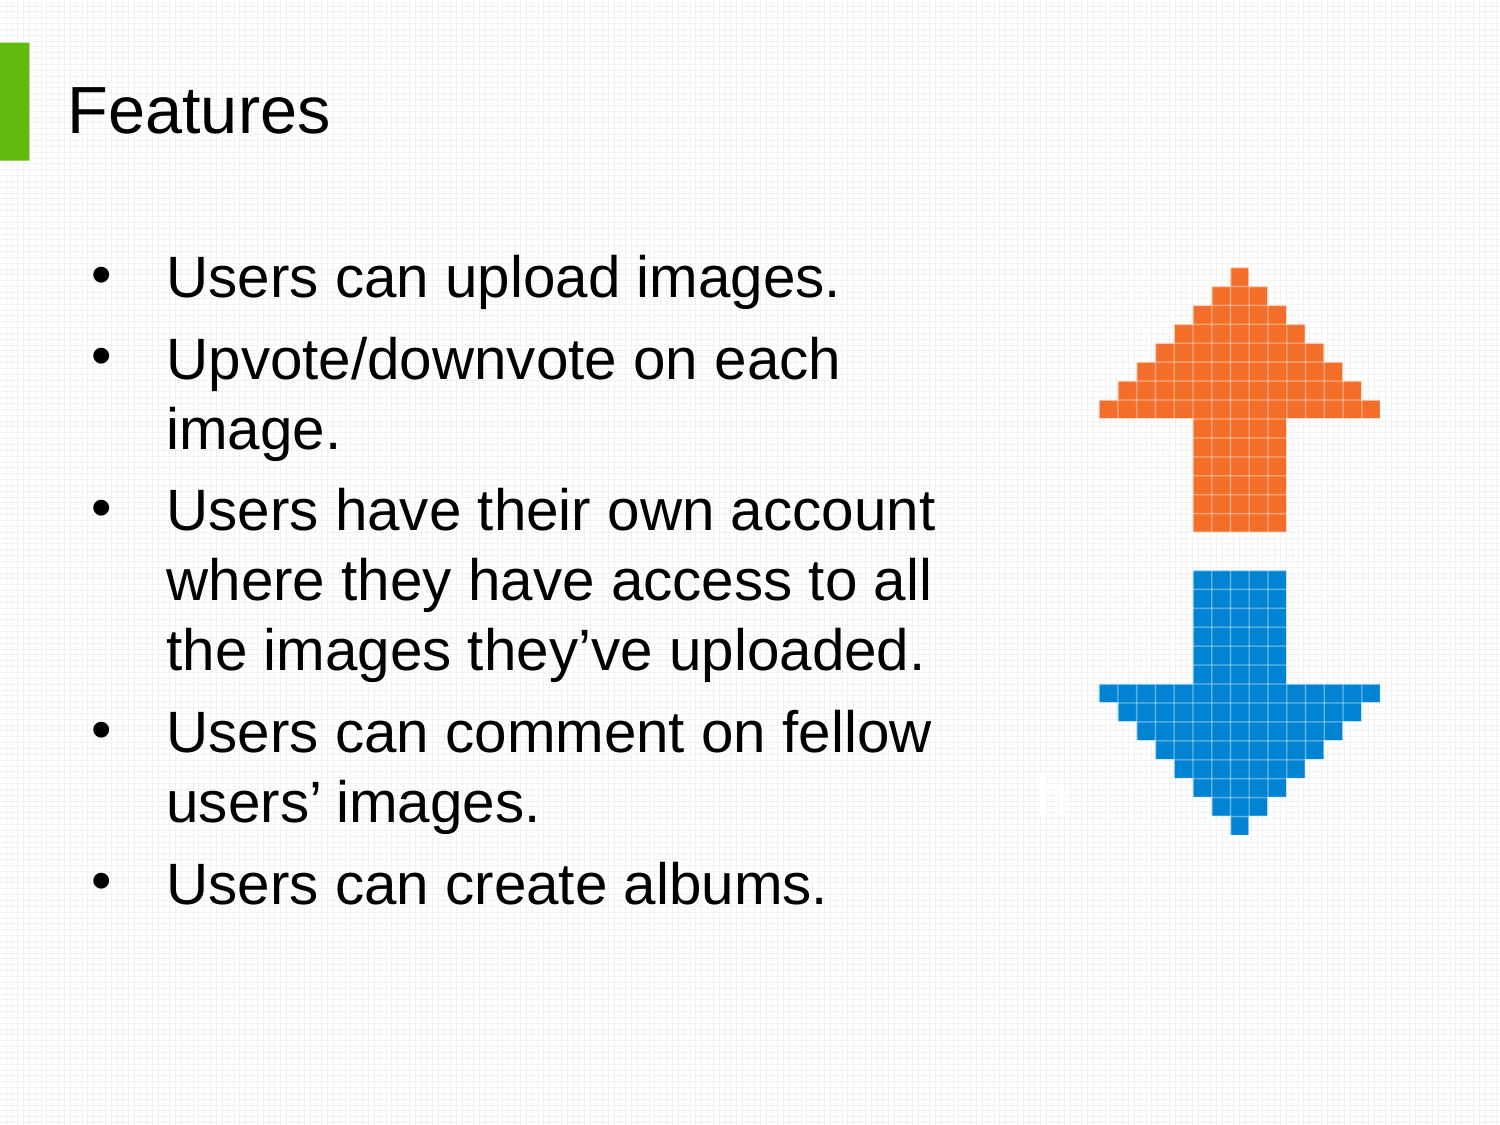

# Features
Users can upload images.
Upvote/downvote on each image.
Users have their own account where they have access to all the images they’ve uploaded.
Users can comment on fellow users’ images.
Users can create albums.

h